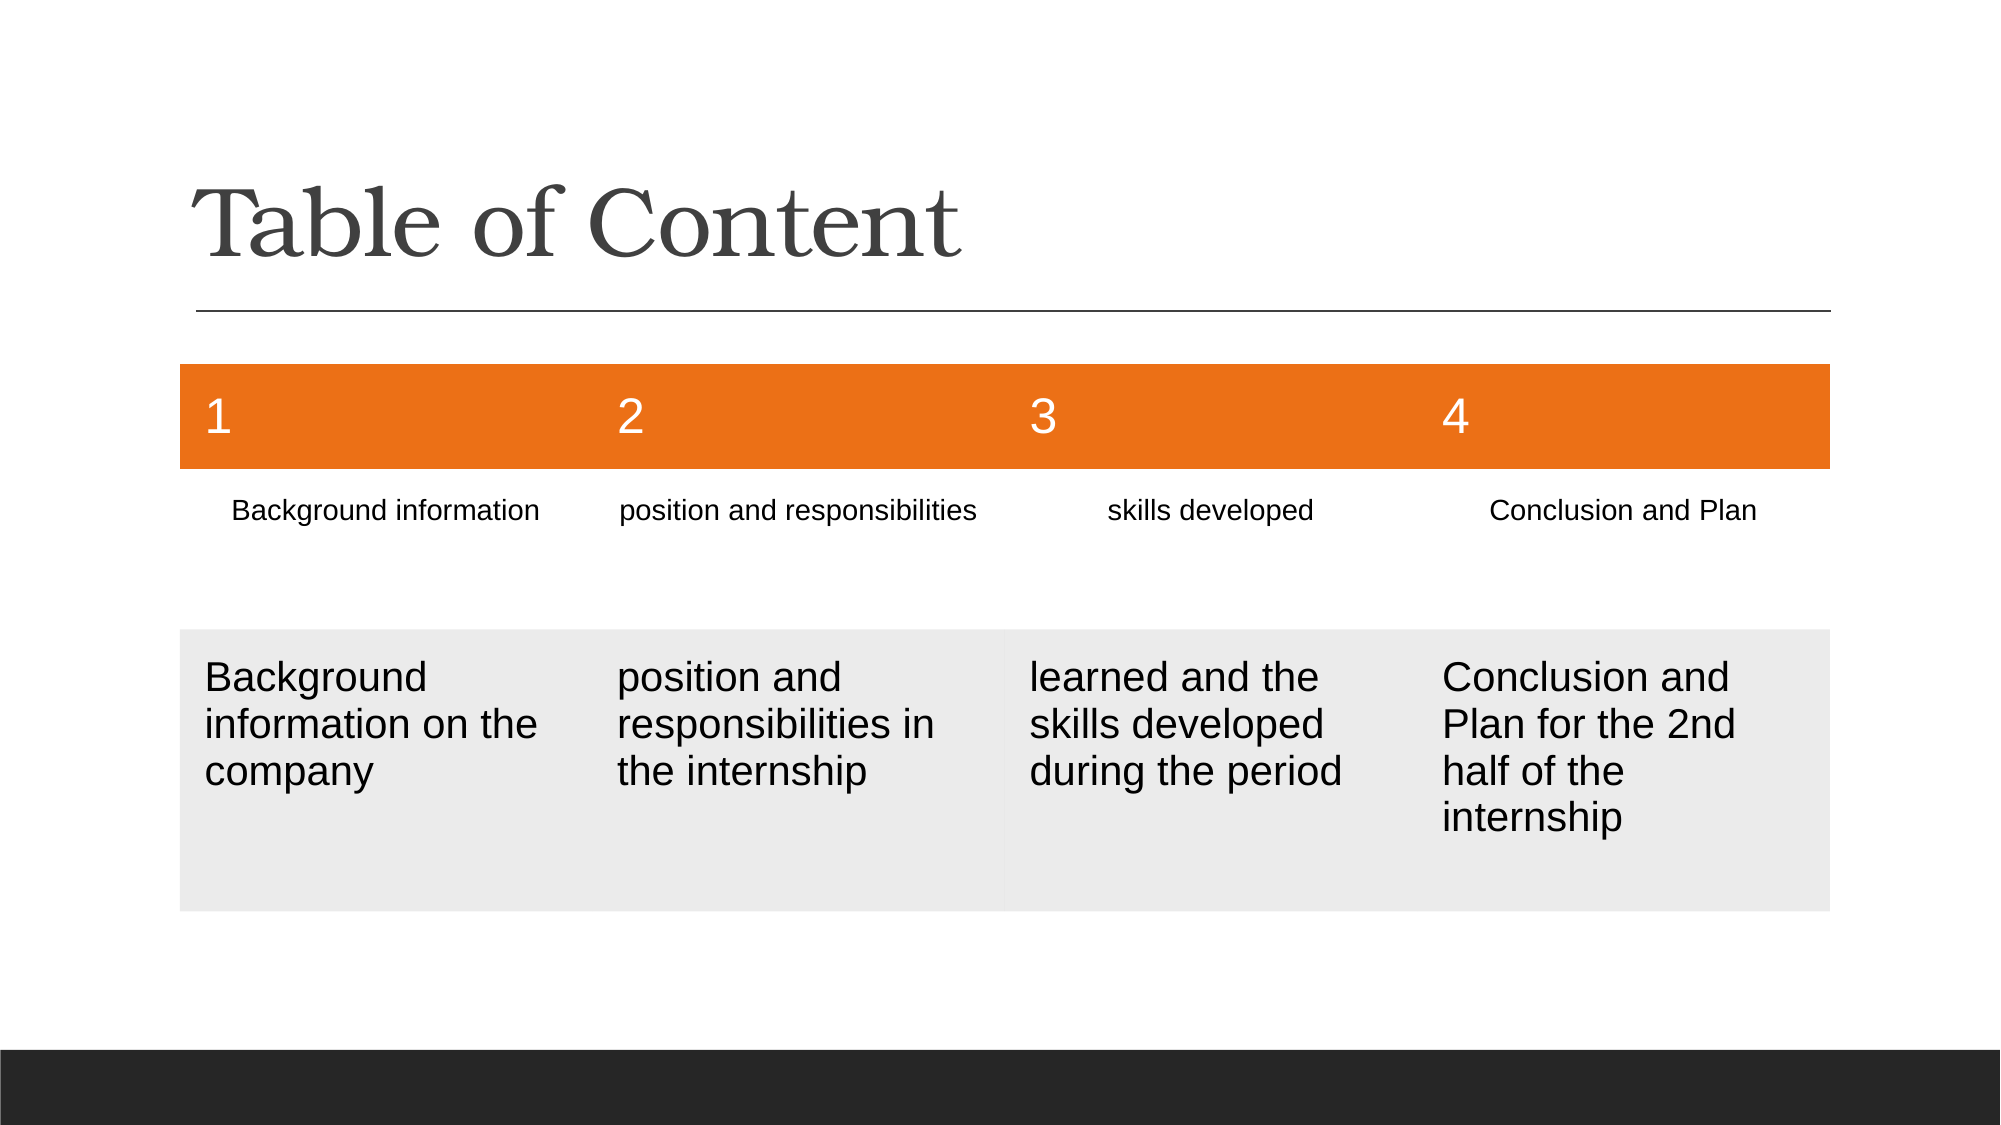

# Table of Content
| 1 | 2 | 3 | 4 |
| --- | --- | --- | --- |
| Background information | position and responsibilities | skills developed | Conclusion and Plan |
| Background information on the company | position and responsibilities in the internship | learned and the skills developed during the period | Conclusion and Plan for the 2nd half of the internship |